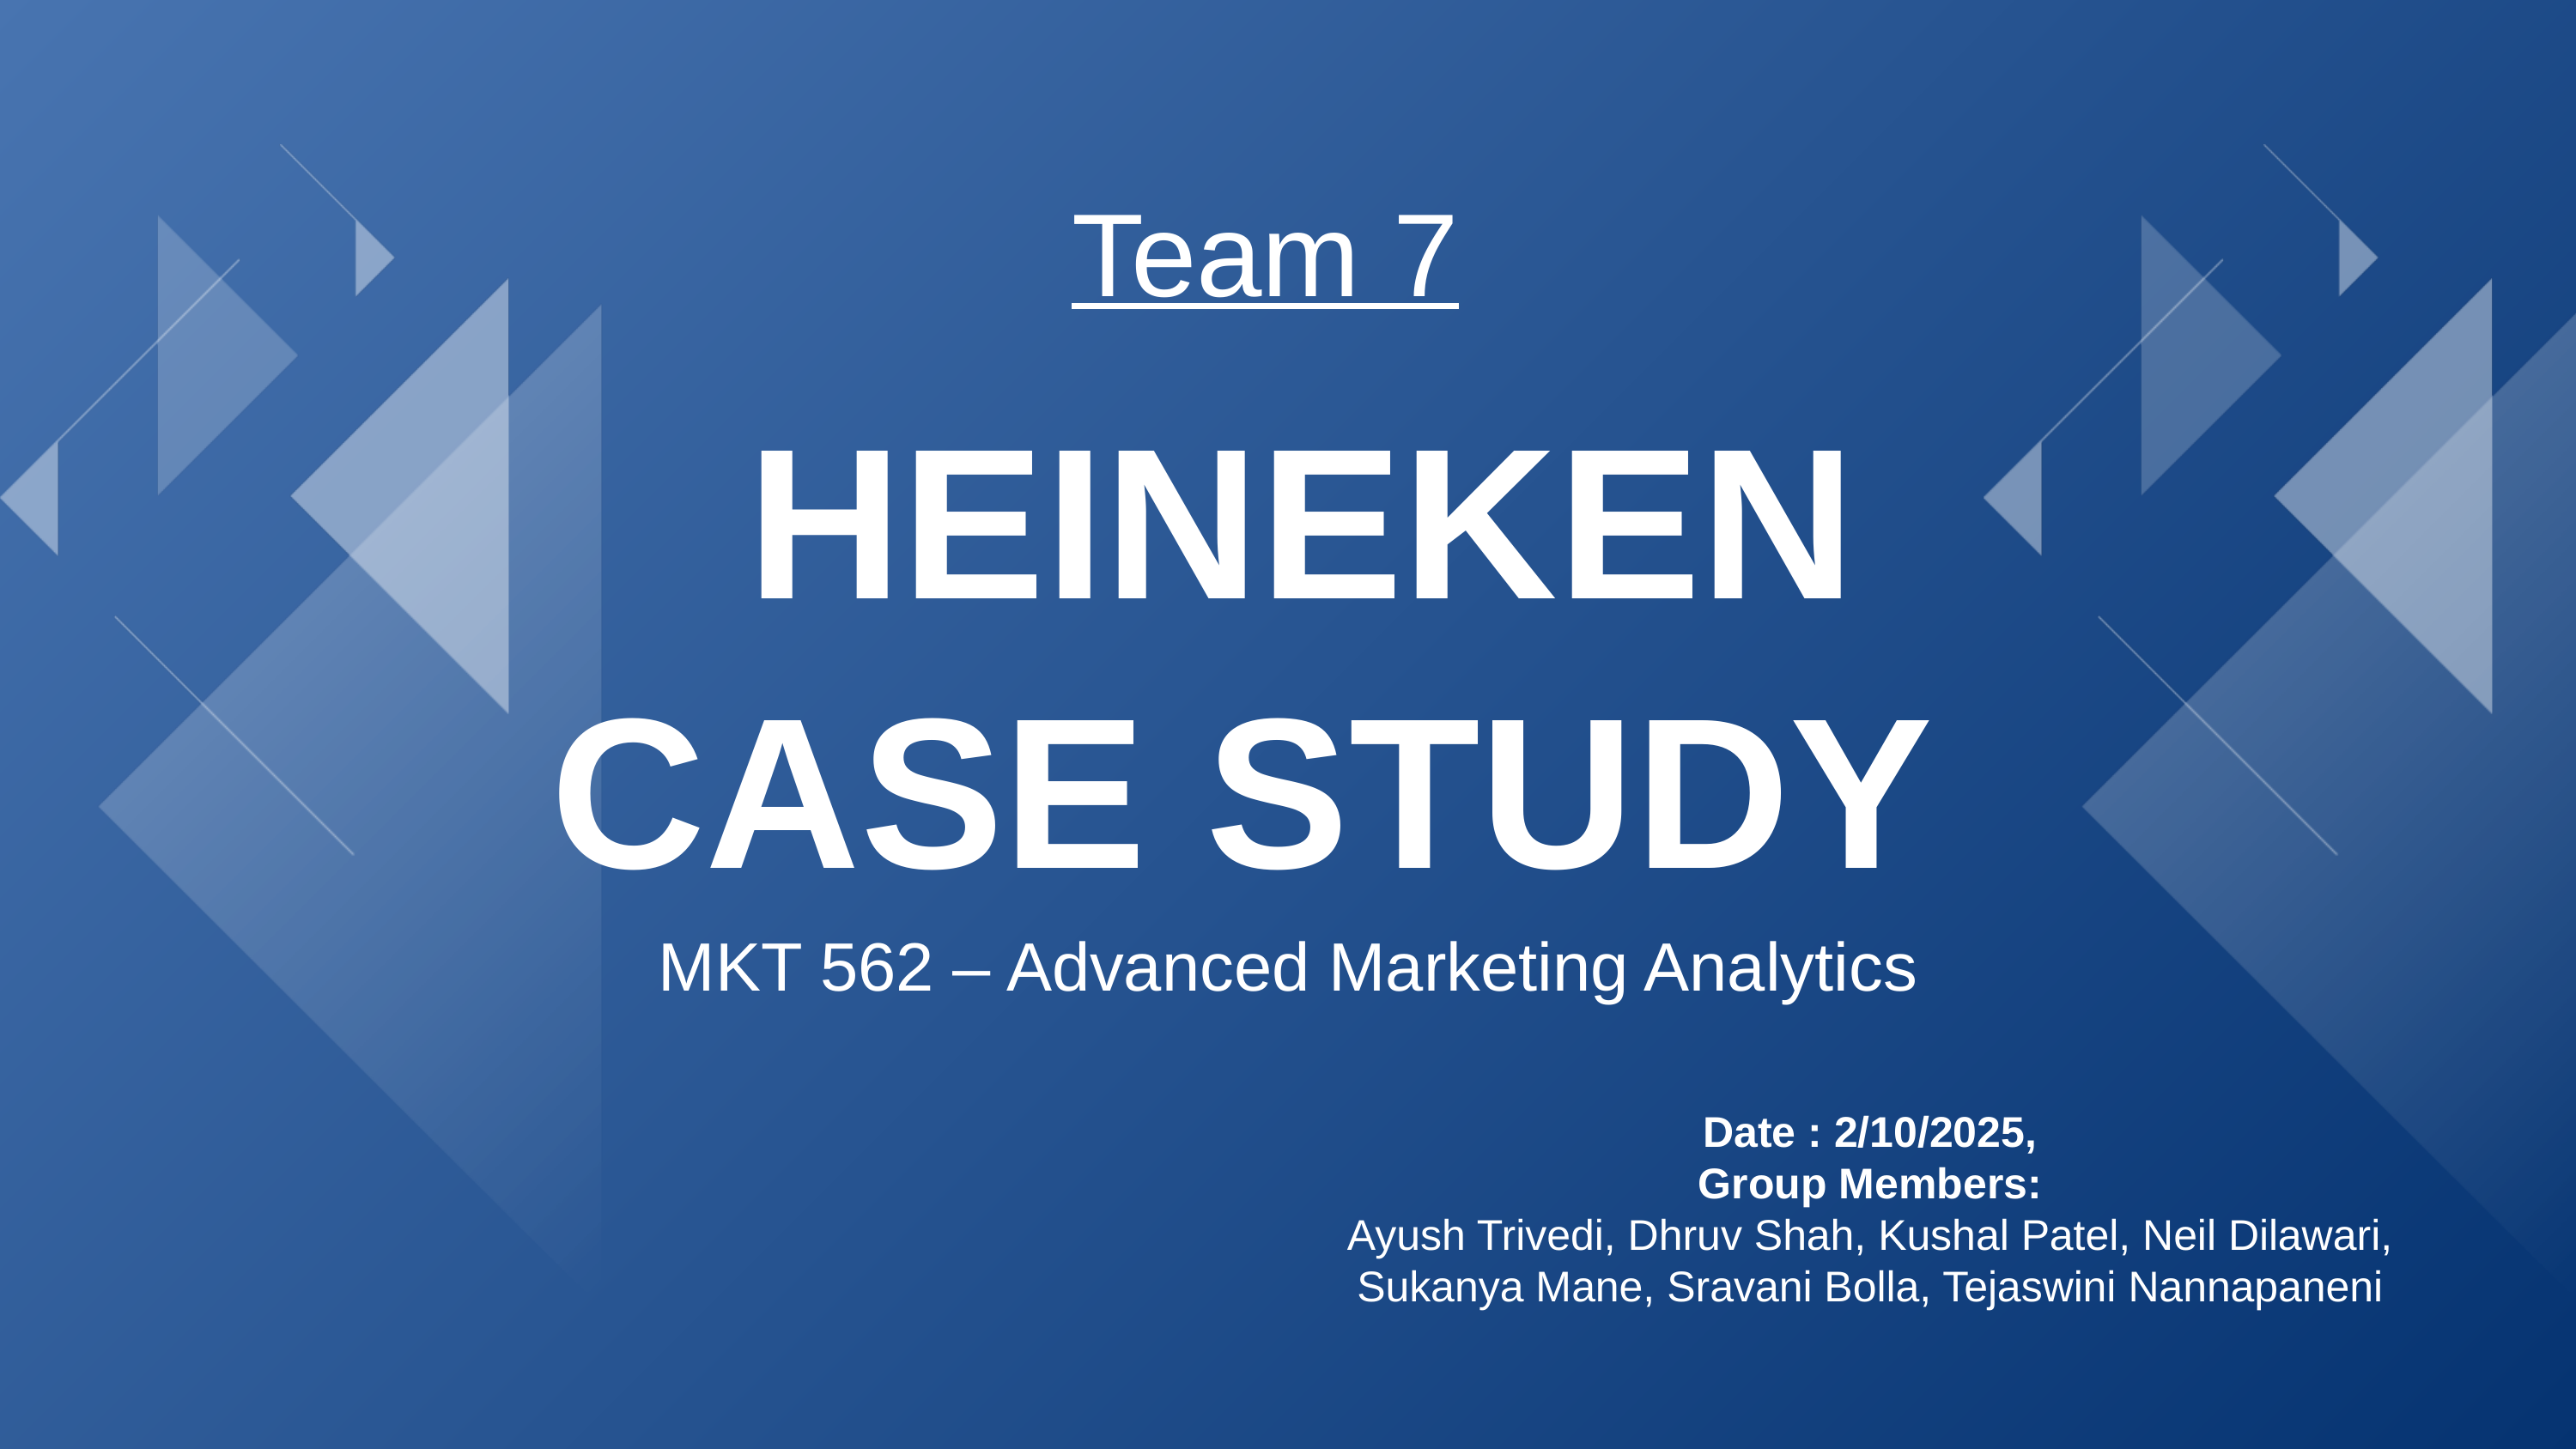

Team 7
  HEINEKEN CASE STUDY
MKT 562 – Advanced Marketing Analytics

Date : 2/10/2025,
Group Members:
Ayush Trivedi, Dhruv Shah, Kushal Patel, Neil Dilawari,
Sukanya Mane, Sravani Bolla, Tejaswini Nannapaneni